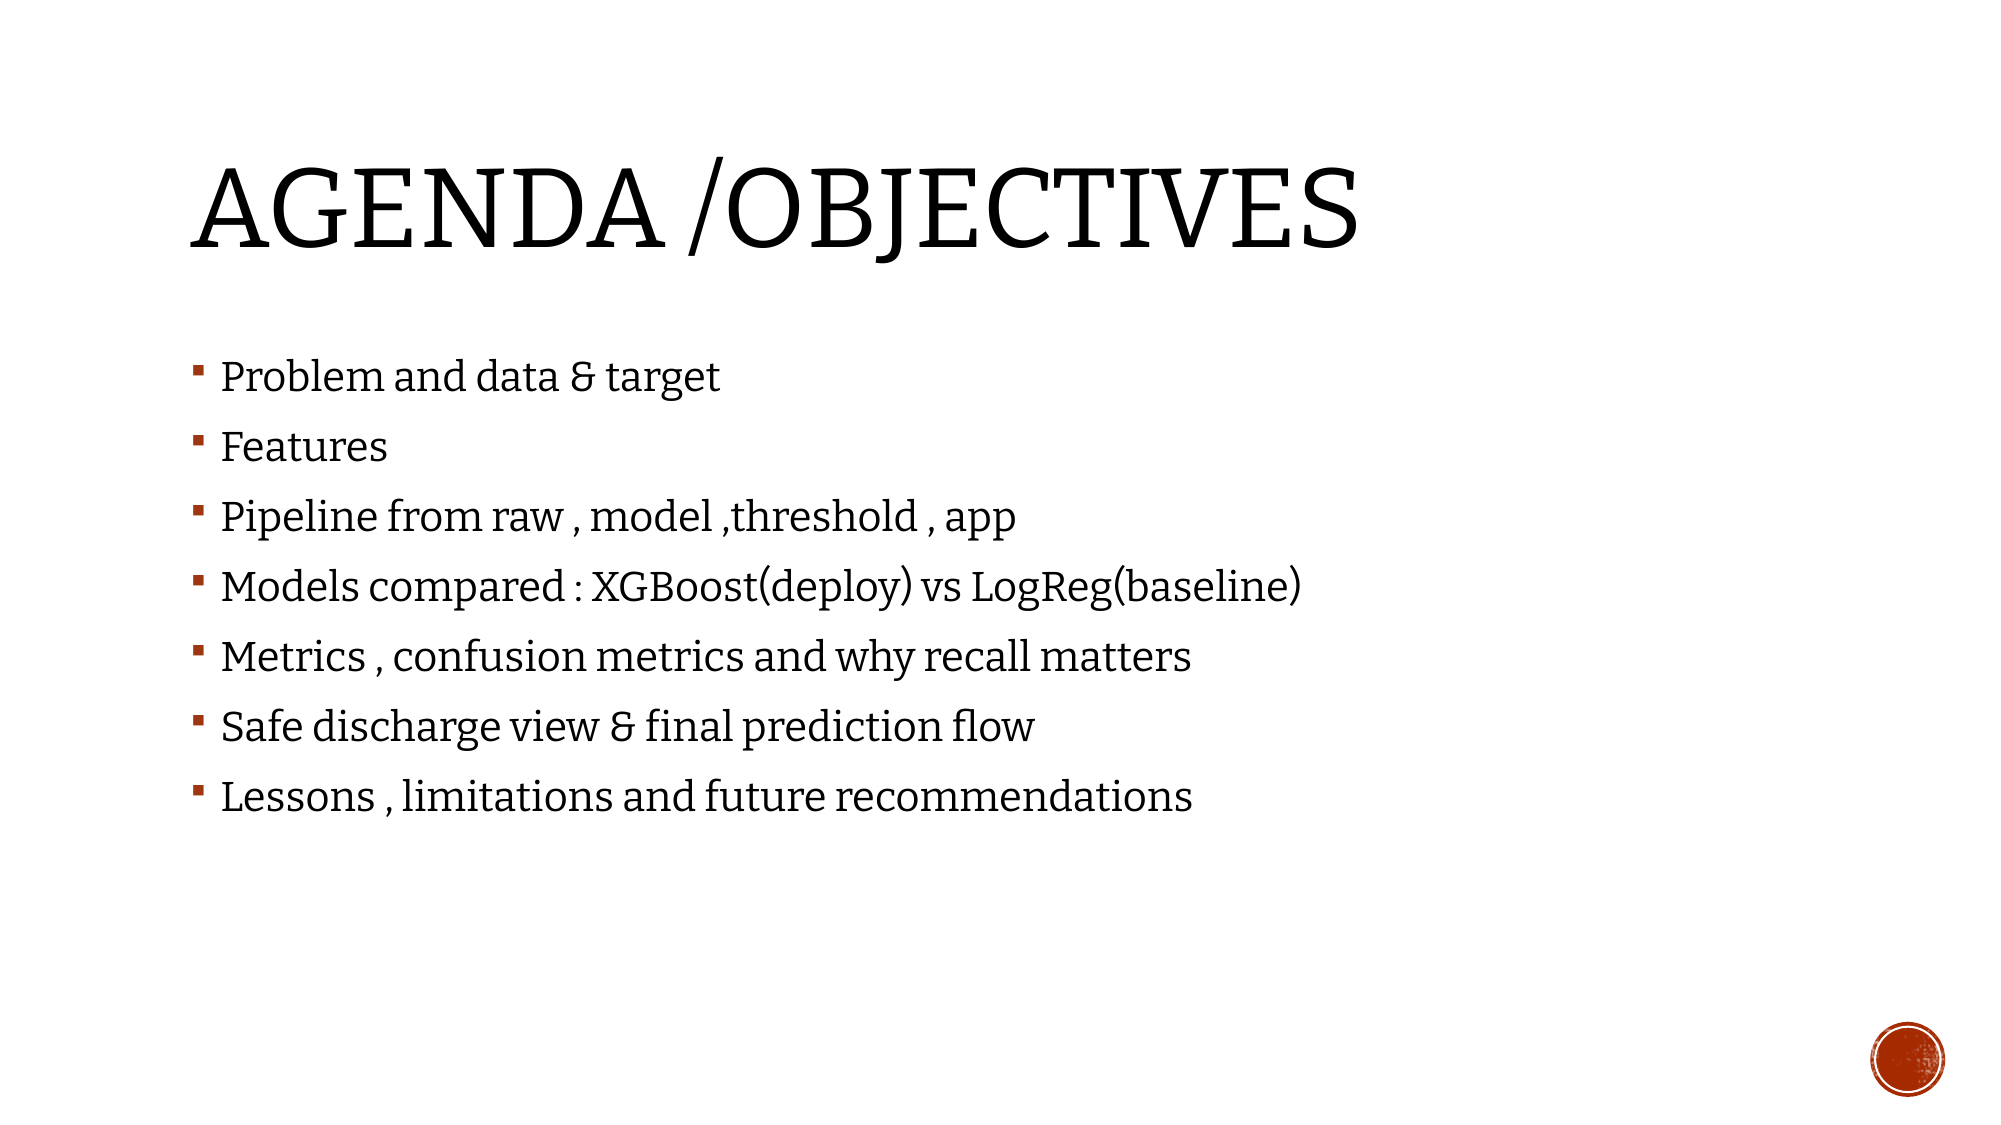

# Agenda /objectives
Problem and data & target
Features
Pipeline from raw , model ,threshold , app
Models compared : XGBoost(deploy) vs LogReg(baseline)
Metrics , confusion metrics and why recall matters
Safe discharge view & final prediction flow
Lessons , limitations and future recommendations